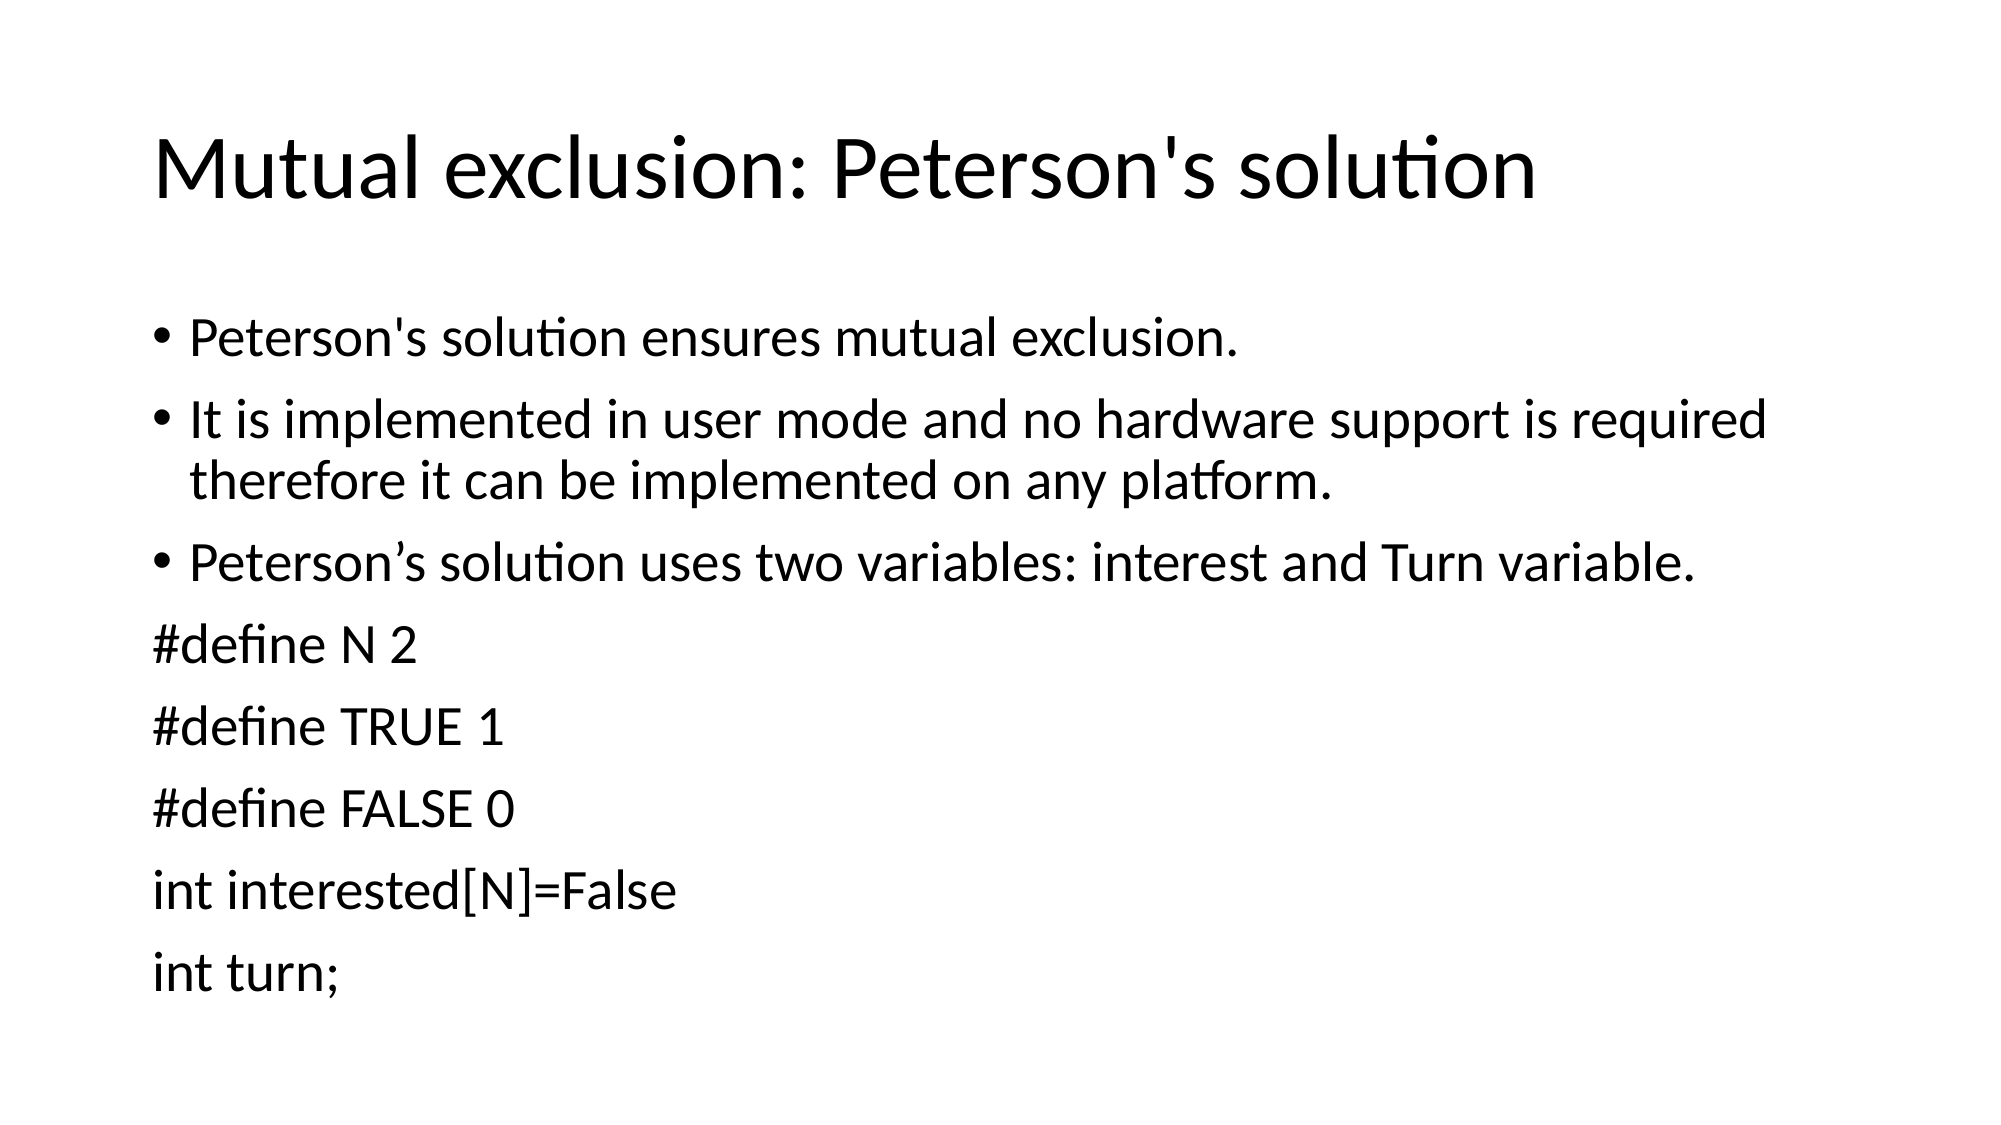

# Mutual exclusion: Peterson's solution
Peterson's solution ensures mutual exclusion.
It is implemented in user mode and no hardware support is required therefore it can be implemented on any platform.
Peterson’s solution uses two variables: interest and Turn variable.
#define N 2
#define TRUE 1
#define FALSE 0
int interested[N]=False
int turn;